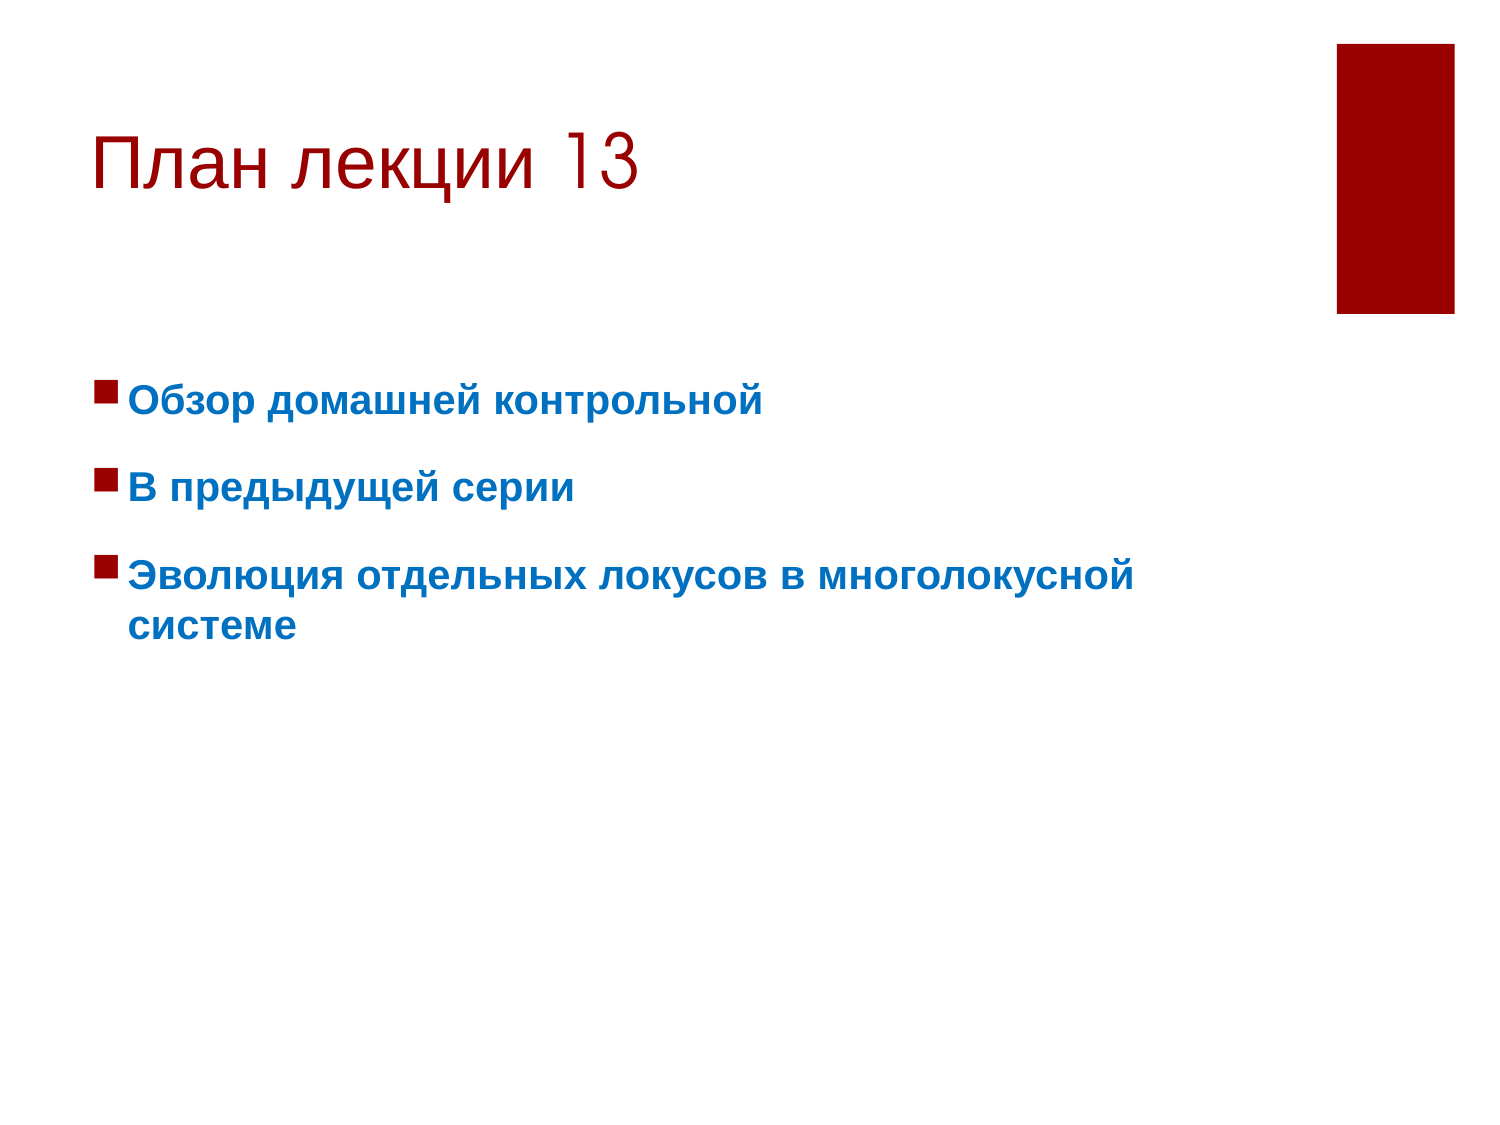

# План лекции 13
Обзор домашней контрольной
В предыдущей серии
Эволюция отдельных локусов в многолокусной системе